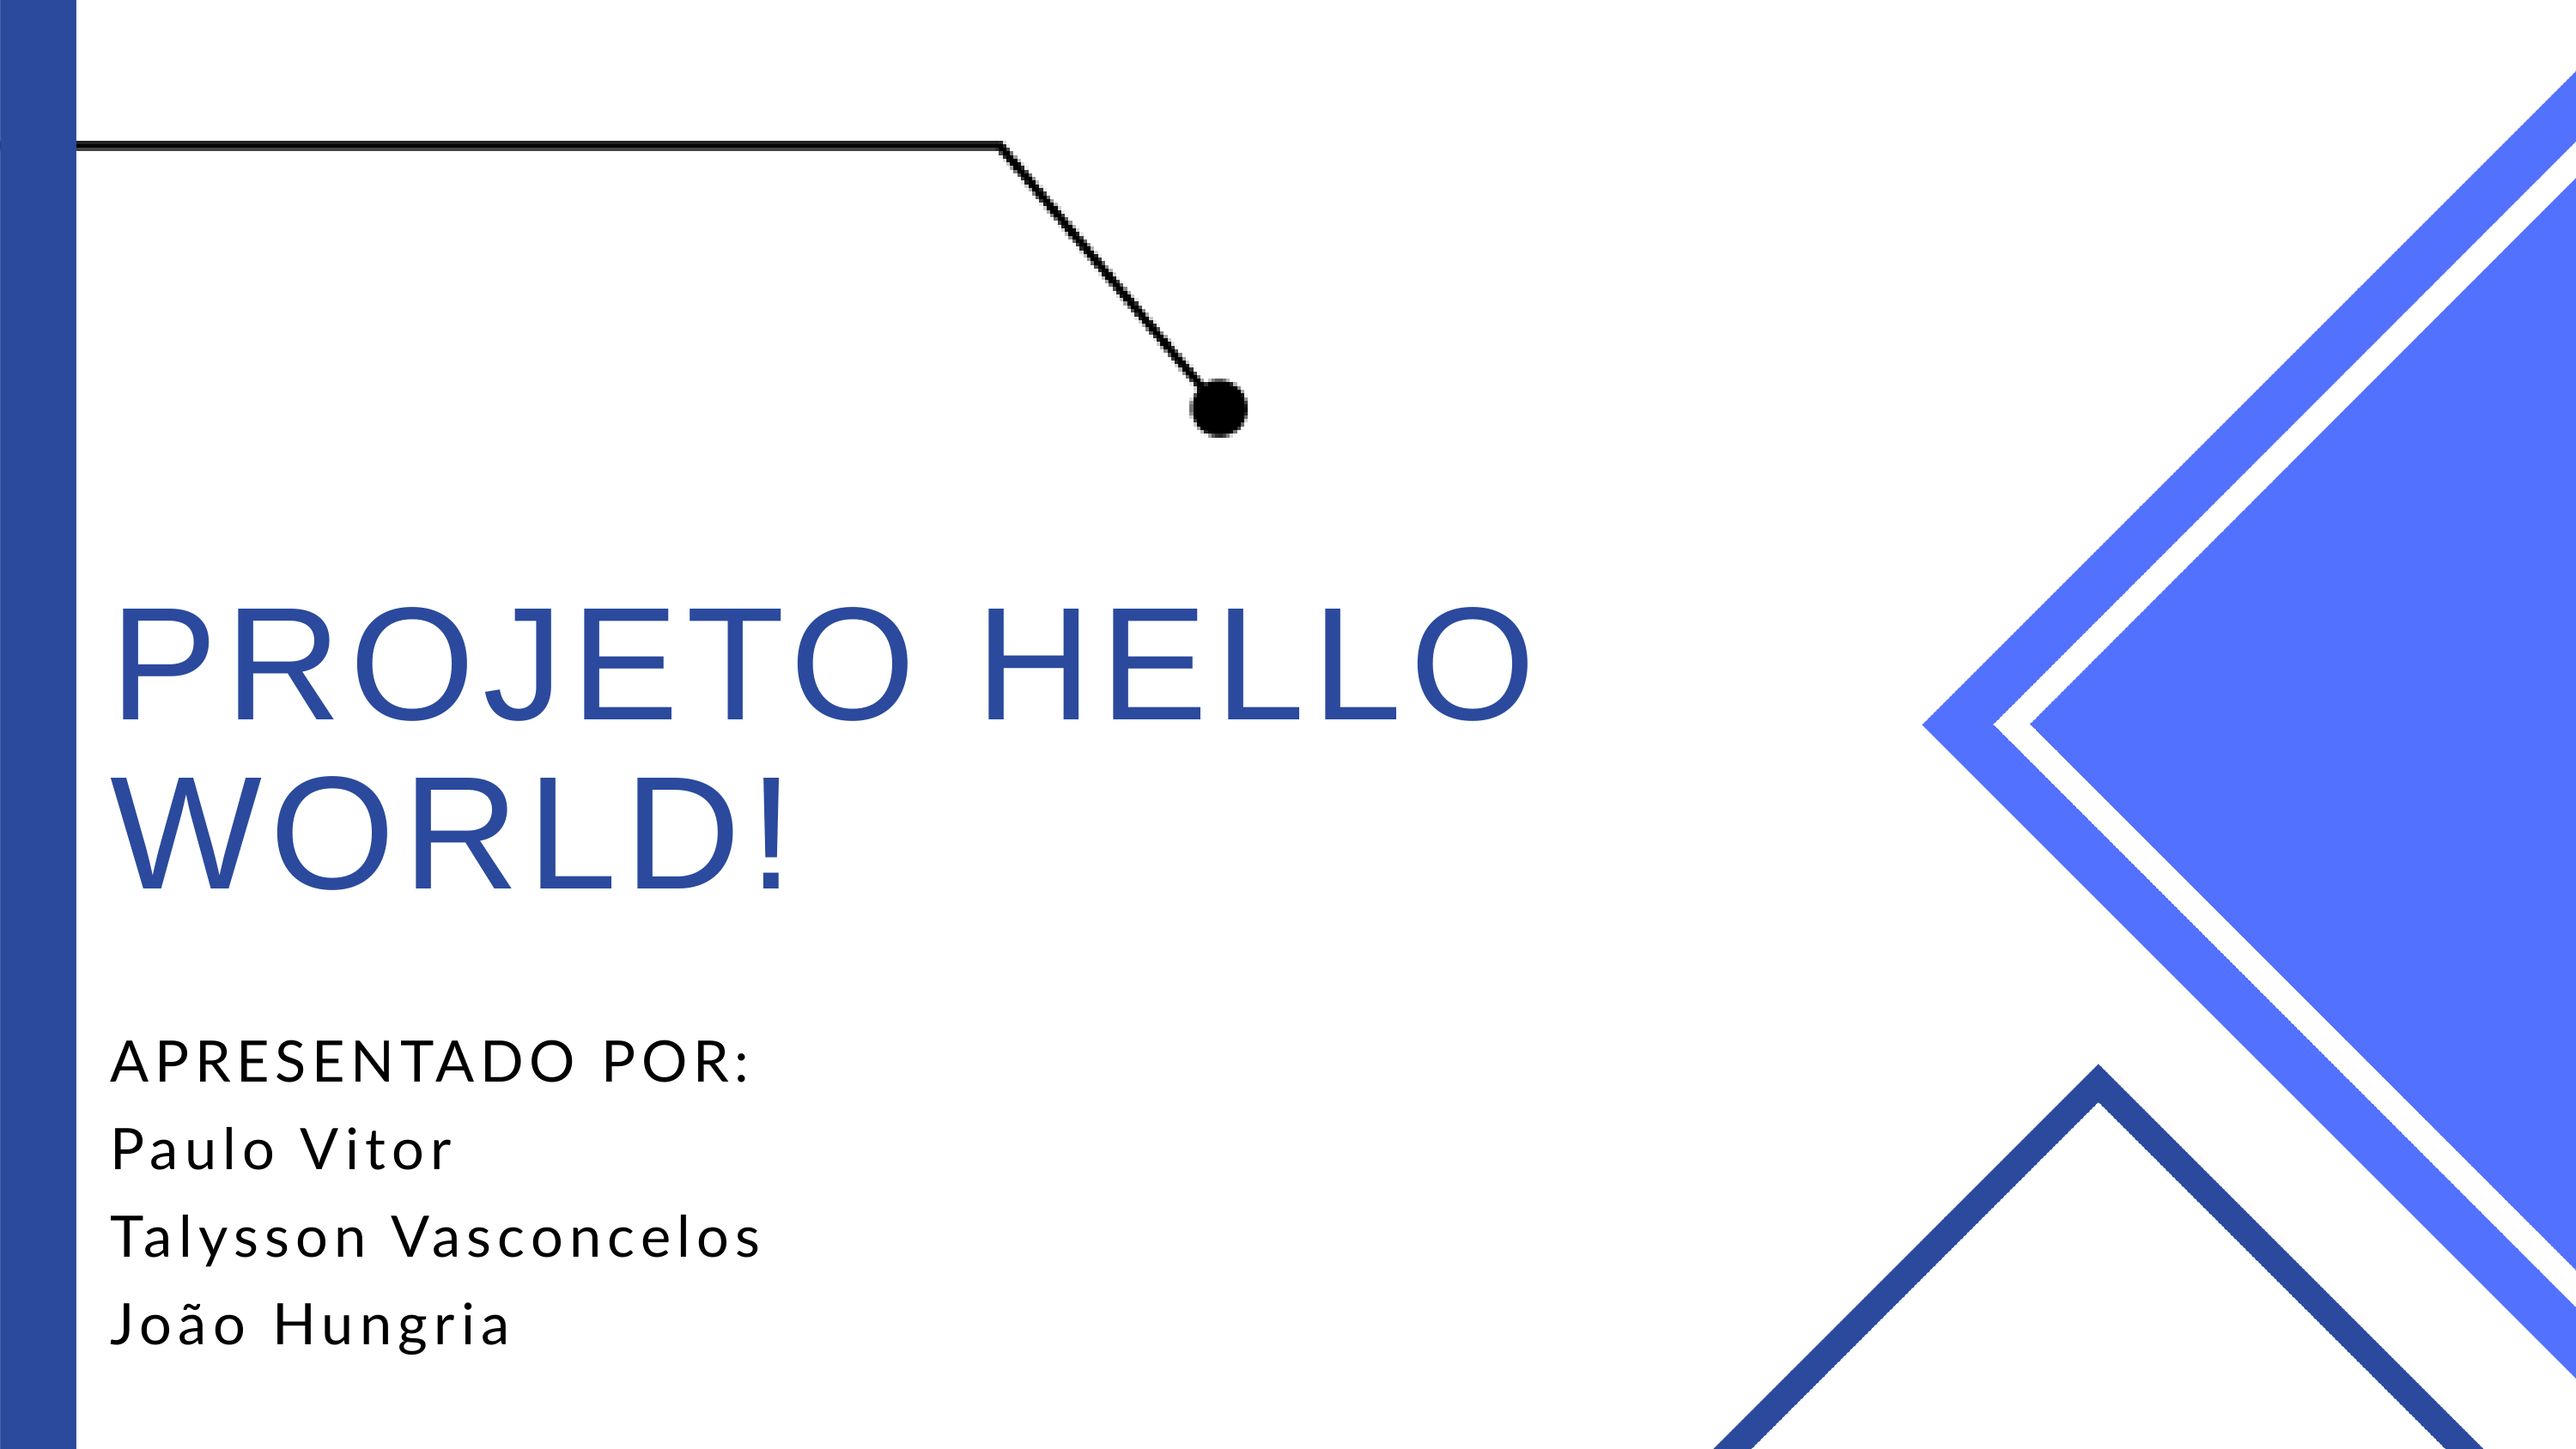

PROJETO HELLO WORLD!
APRESENTADO POR:
Paulo Vitor
Talysson Vasconcelos
João Hungria